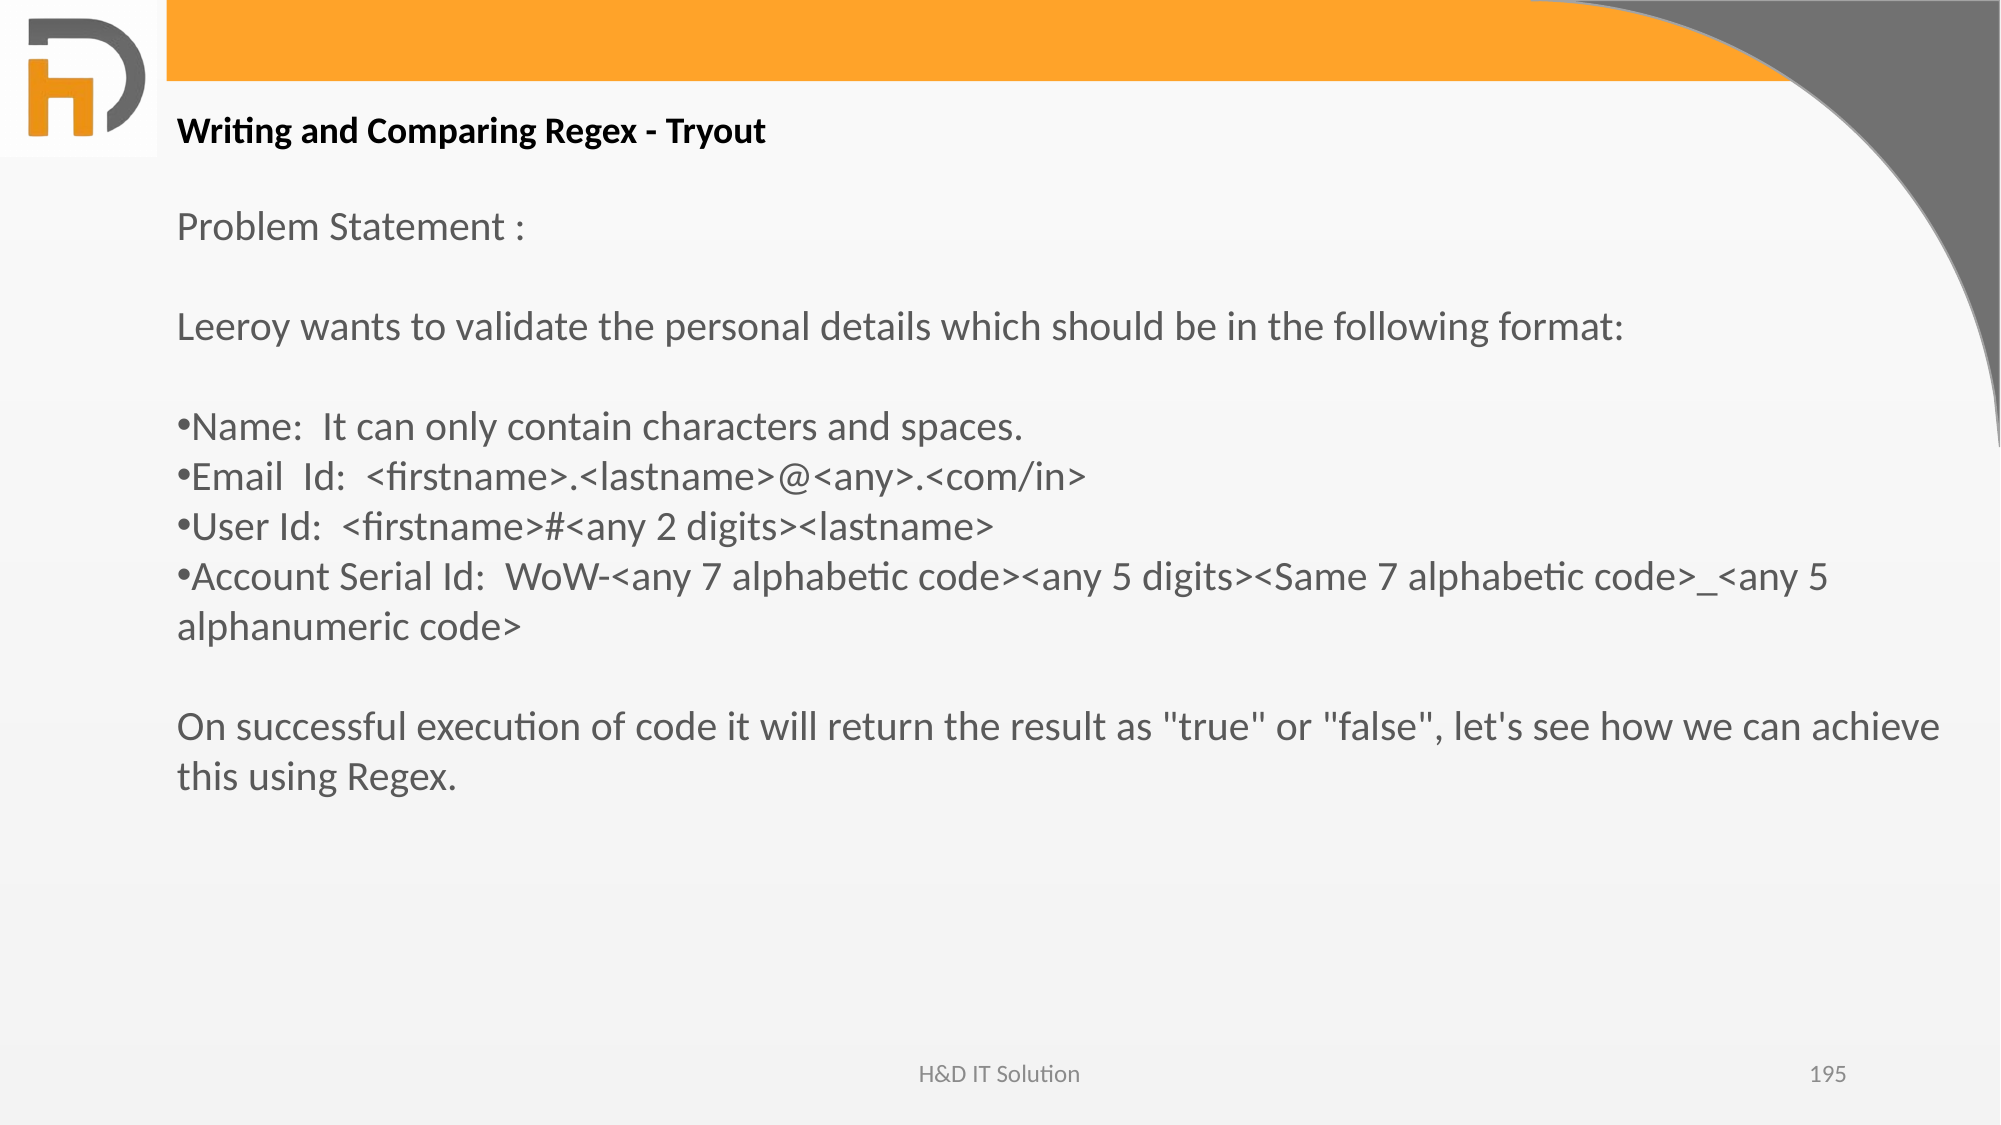

Writing and Comparing Regex - Tryout
Problem Statement :

Leeroy wants to validate the personal details which should be in the following format:

Name:  It can only contain characters and spaces.
Email  Id:  <firstname>.<lastname>@<any>.<com/in>
User Id:  <firstname>#<any 2 digits><lastname>
Account Serial Id:  WoW-<any 7 alphabetic code><any 5 digits><Same 7 alphabetic code>_<any 5 alphanumeric code>

On successful execution of code it will return the result as "true" or "false", let's see how we can achieve this using Regex.
H&D IT Solution
195